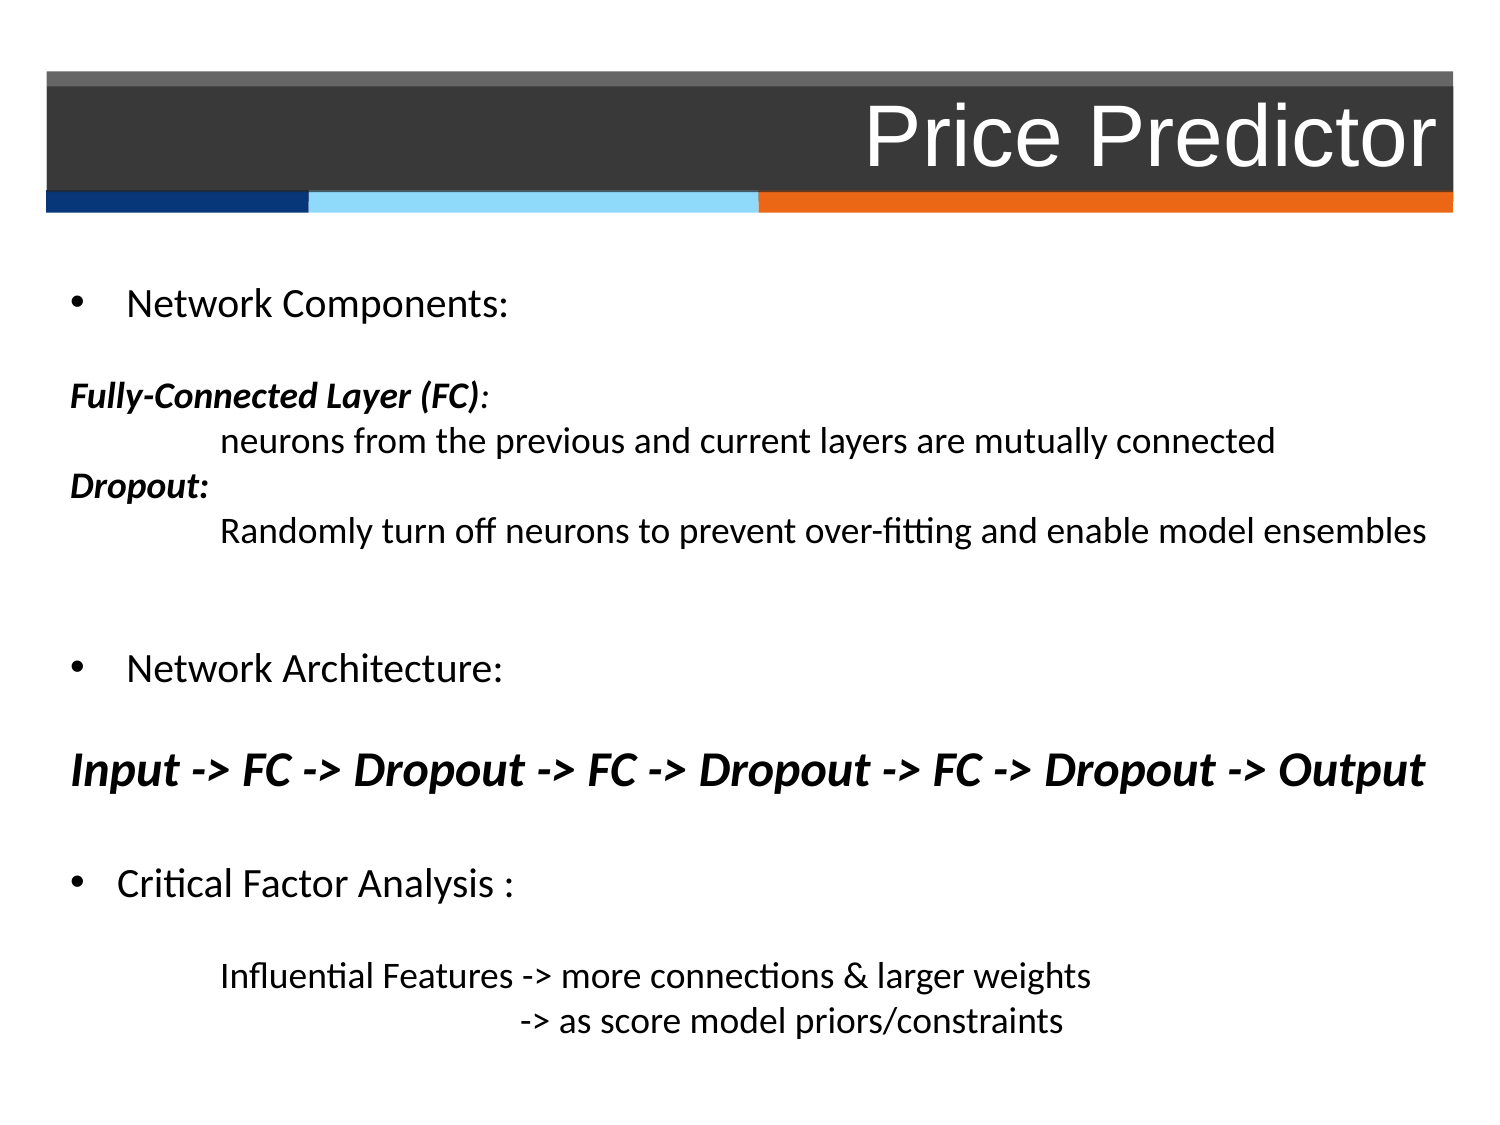

# Price Predictor
Network Components:

Fully-Connected Layer (FC):
	neurons from the previous and current layers are mutually connected
Dropout:
	Randomly turn off neurons to prevent over-fitting and enable model ensembles

Network Architecture:

Input -> FC -> Dropout -> FC -> Dropout -> FC -> Dropout -> Output

Critical Factor Analysis :

	Influential Features -> more connections & larger weights
			-> as score model priors/constraints